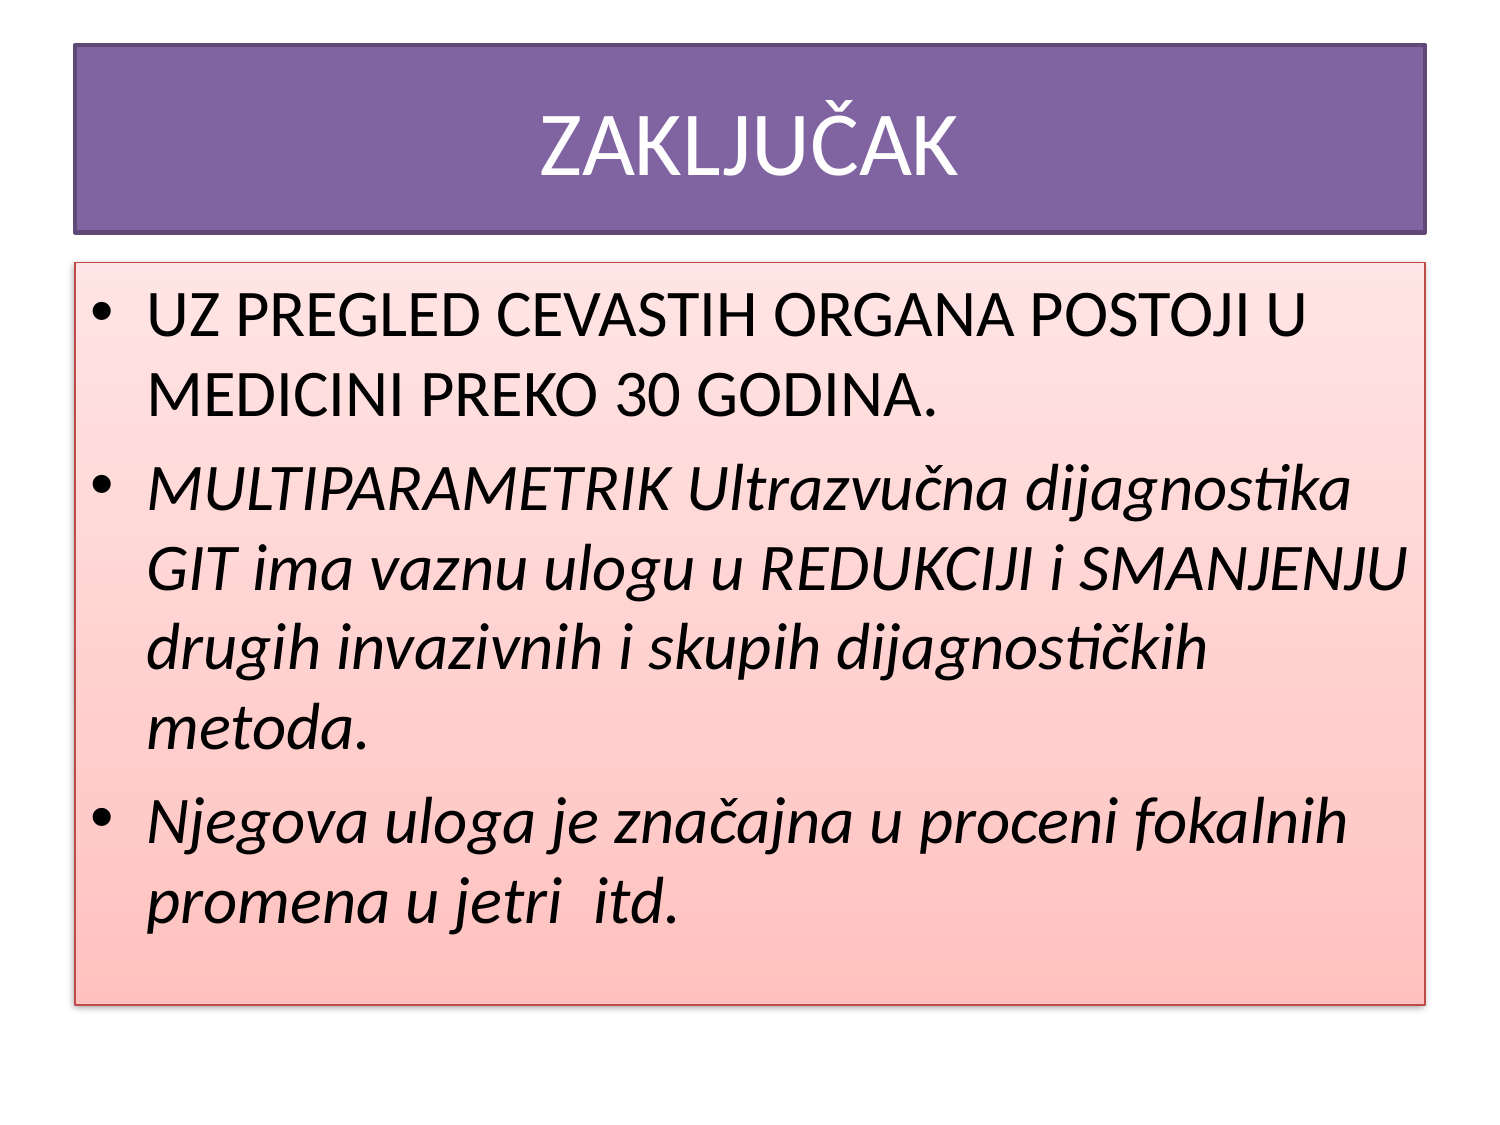

# ZAKLJUČAK
UZ PREGLED CEVASTIH ORGANA POSTOJI U MEDICINI PREKO 30 GODINA.
MULTIPARAMETRIK Ultrazvučna dijagnostika GIT ima vaznu ulogu u REDUKCIJI i SMANJENJU drugih invazivnih i skupih dijagnostičkih metoda.
Njegova uloga je značajna u proceni fokalnih promena u jetri  itd.